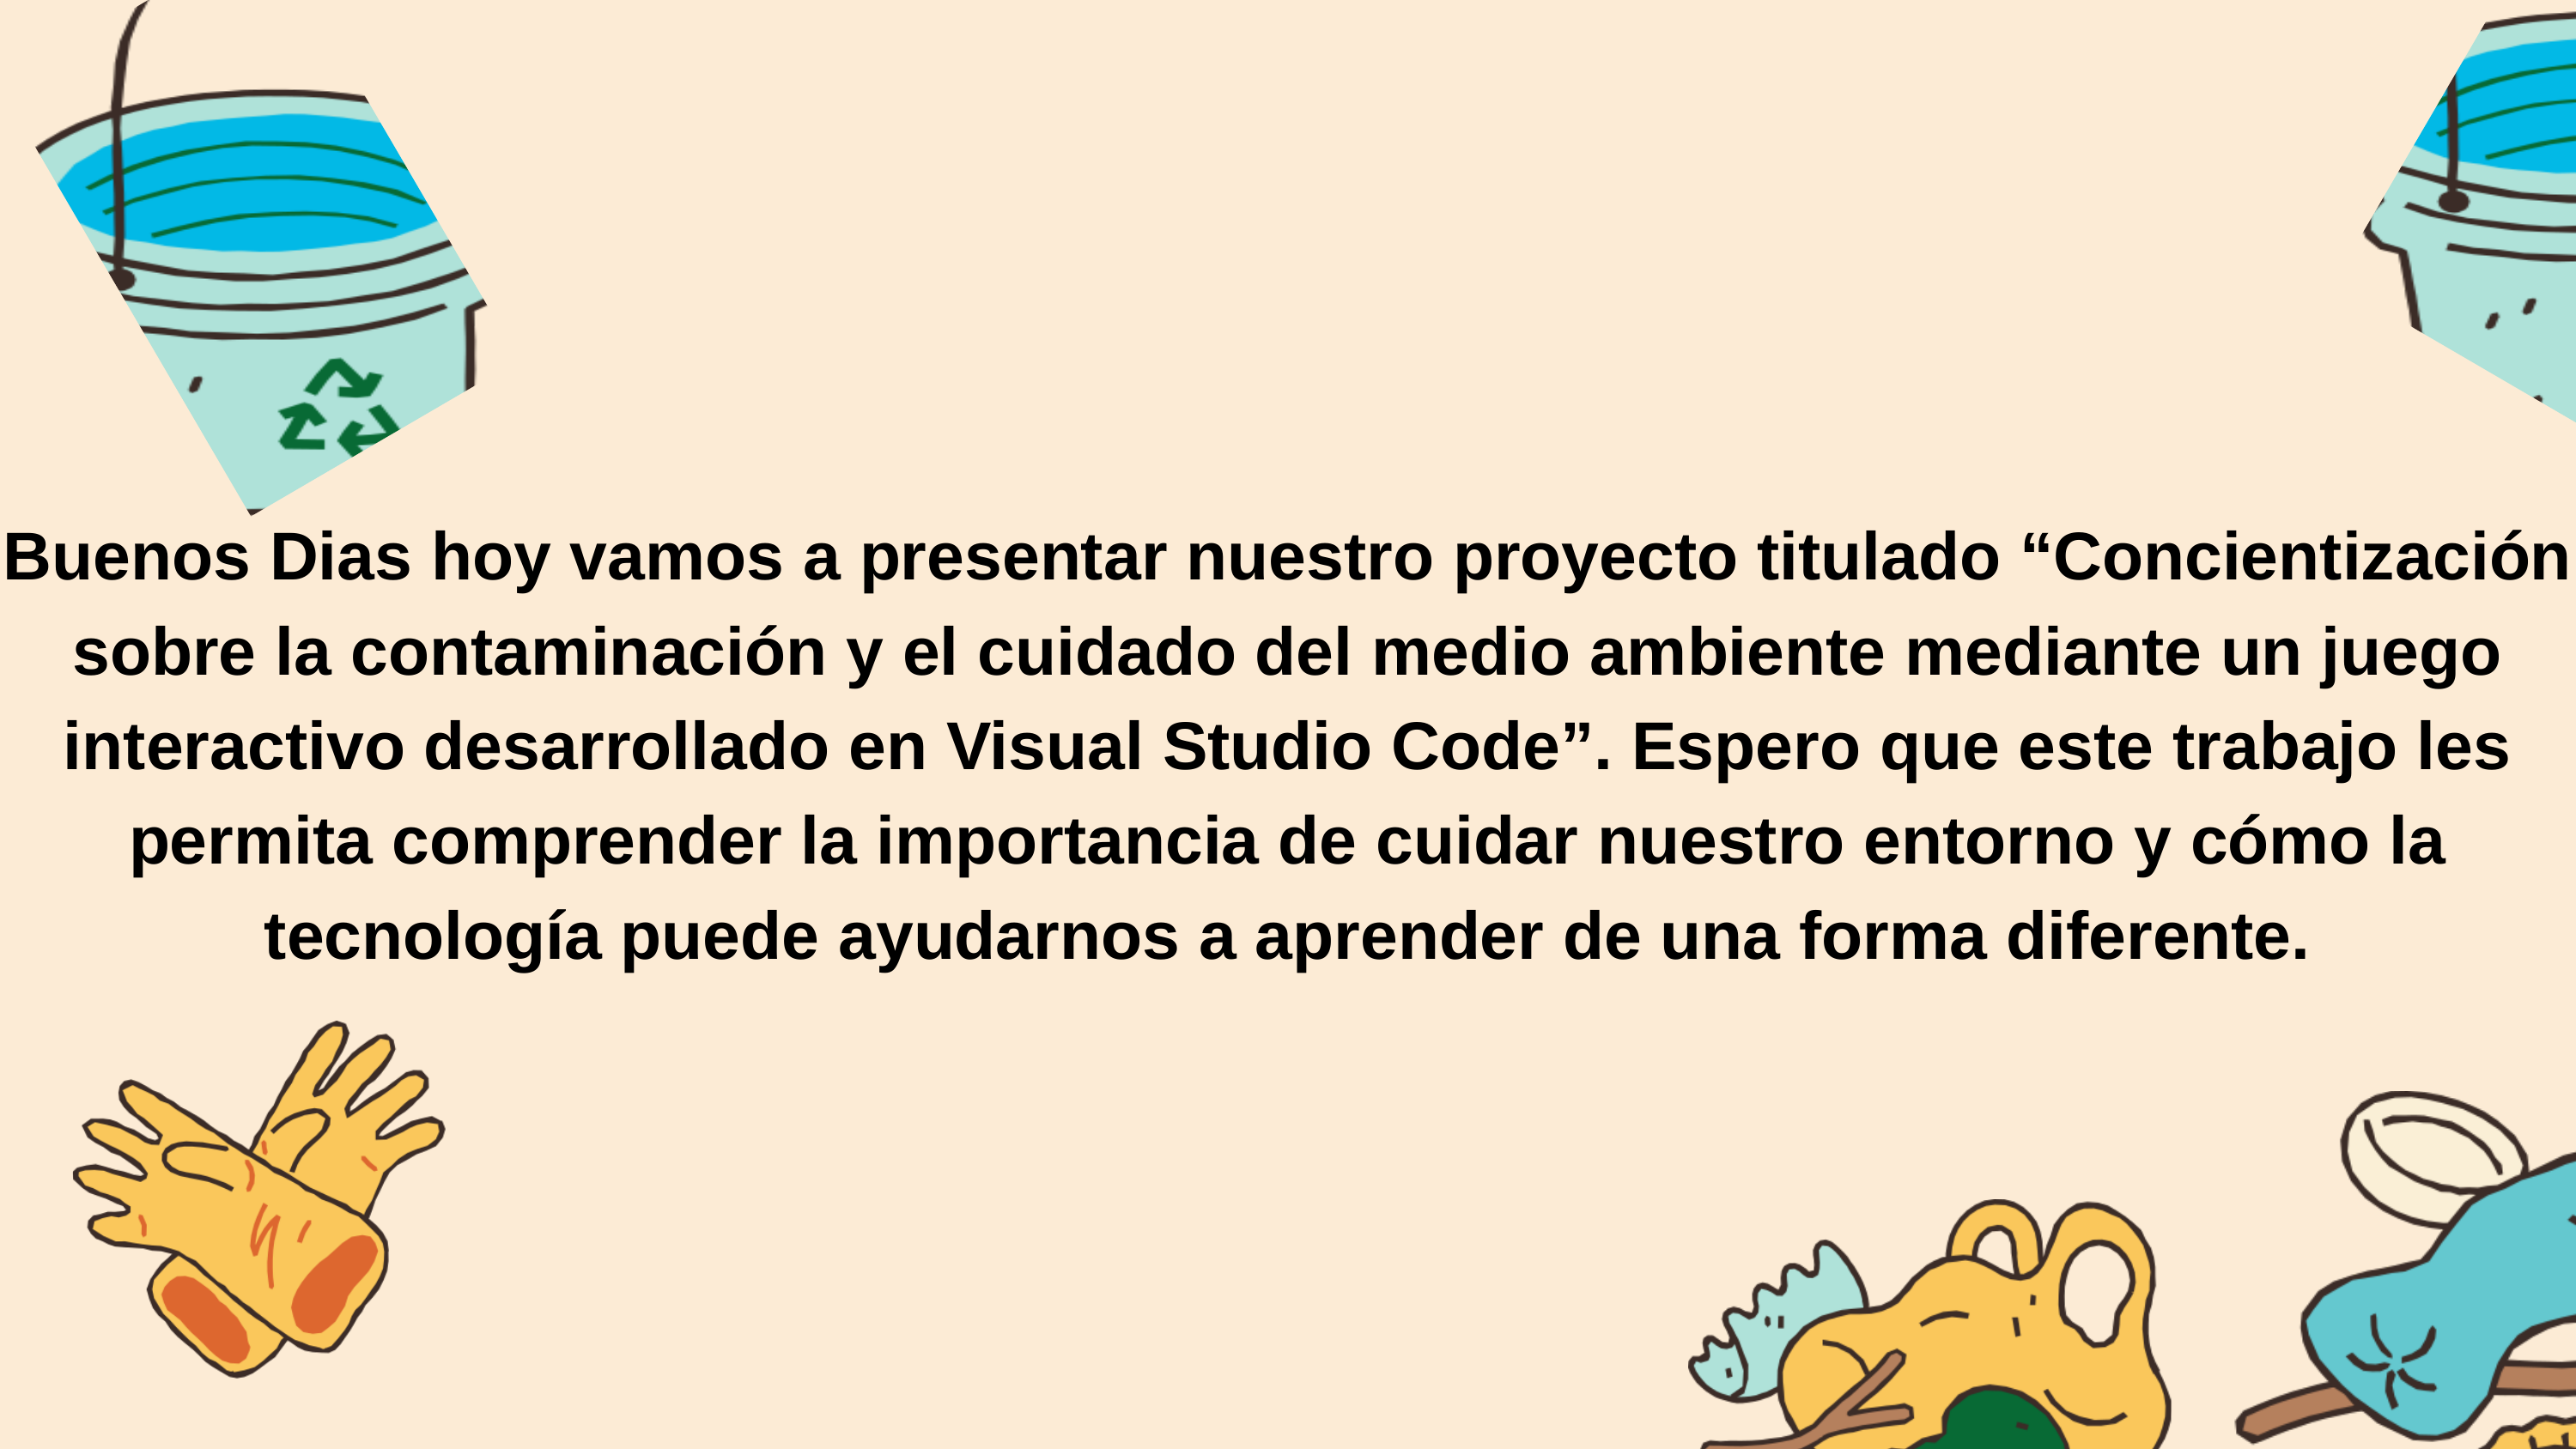

Buenos Dias hoy vamos a presentar nuestro proyecto titulado “Concientización sobre la contaminación y el cuidado del medio ambiente mediante un juego interactivo desarrollado en Visual Studio Code”. Espero que este trabajo les permita comprender la importancia de cuidar nuestro entorno y cómo la tecnología puede ayudarnos a aprender de una forma diferente.